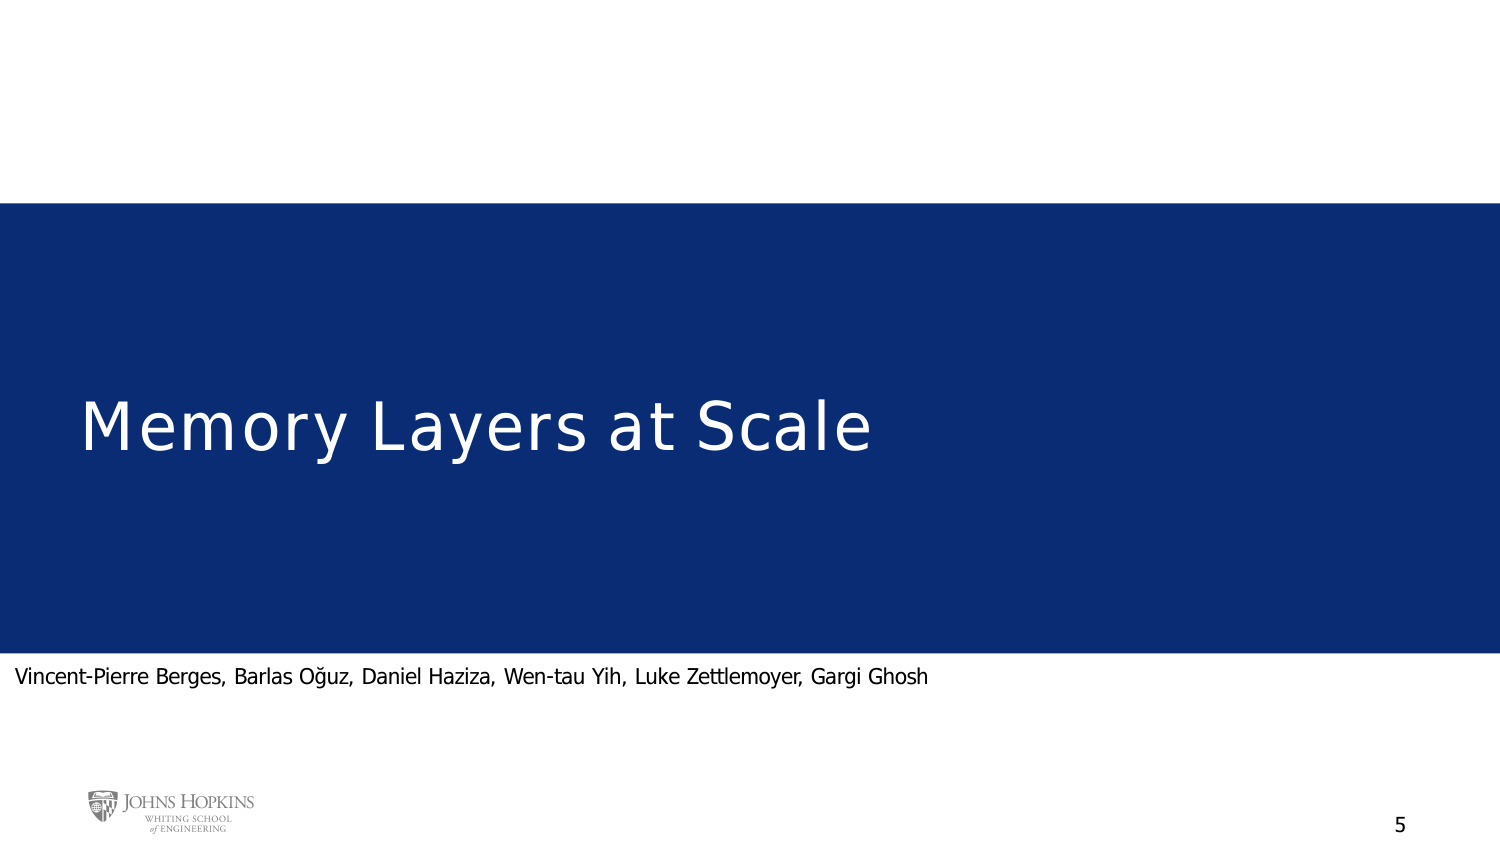

Memory Layers at Scale
Vincent-Pierre Berges, Barlas Oğuz, Daniel Haziza, Wen-tau Yih, Luke Zettlemoyer, Gargi Ghosh